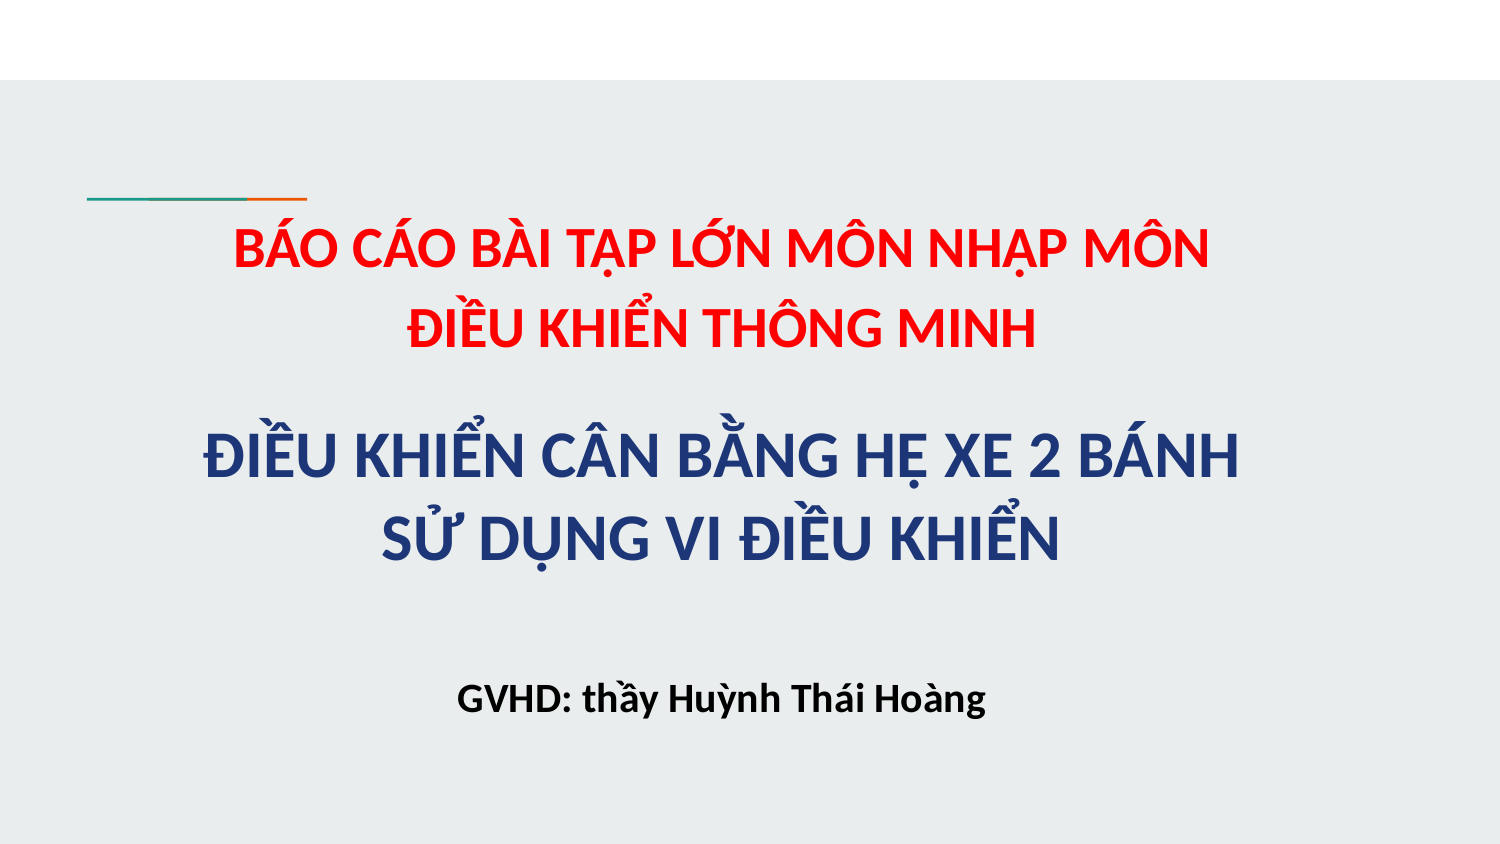

# BÁO CÁO BÀI TẬP LỚN MÔN NHẬP MÔN ĐIỀU KHIỂN THÔNG MINH

ĐIỀU KHIỂN CÂN BẰNG HỆ XE 2 BÁNH SỬ DỤNG VI ĐIỀU KHIỂN

GVHD: thầy Huỳnh Thái Hoàng